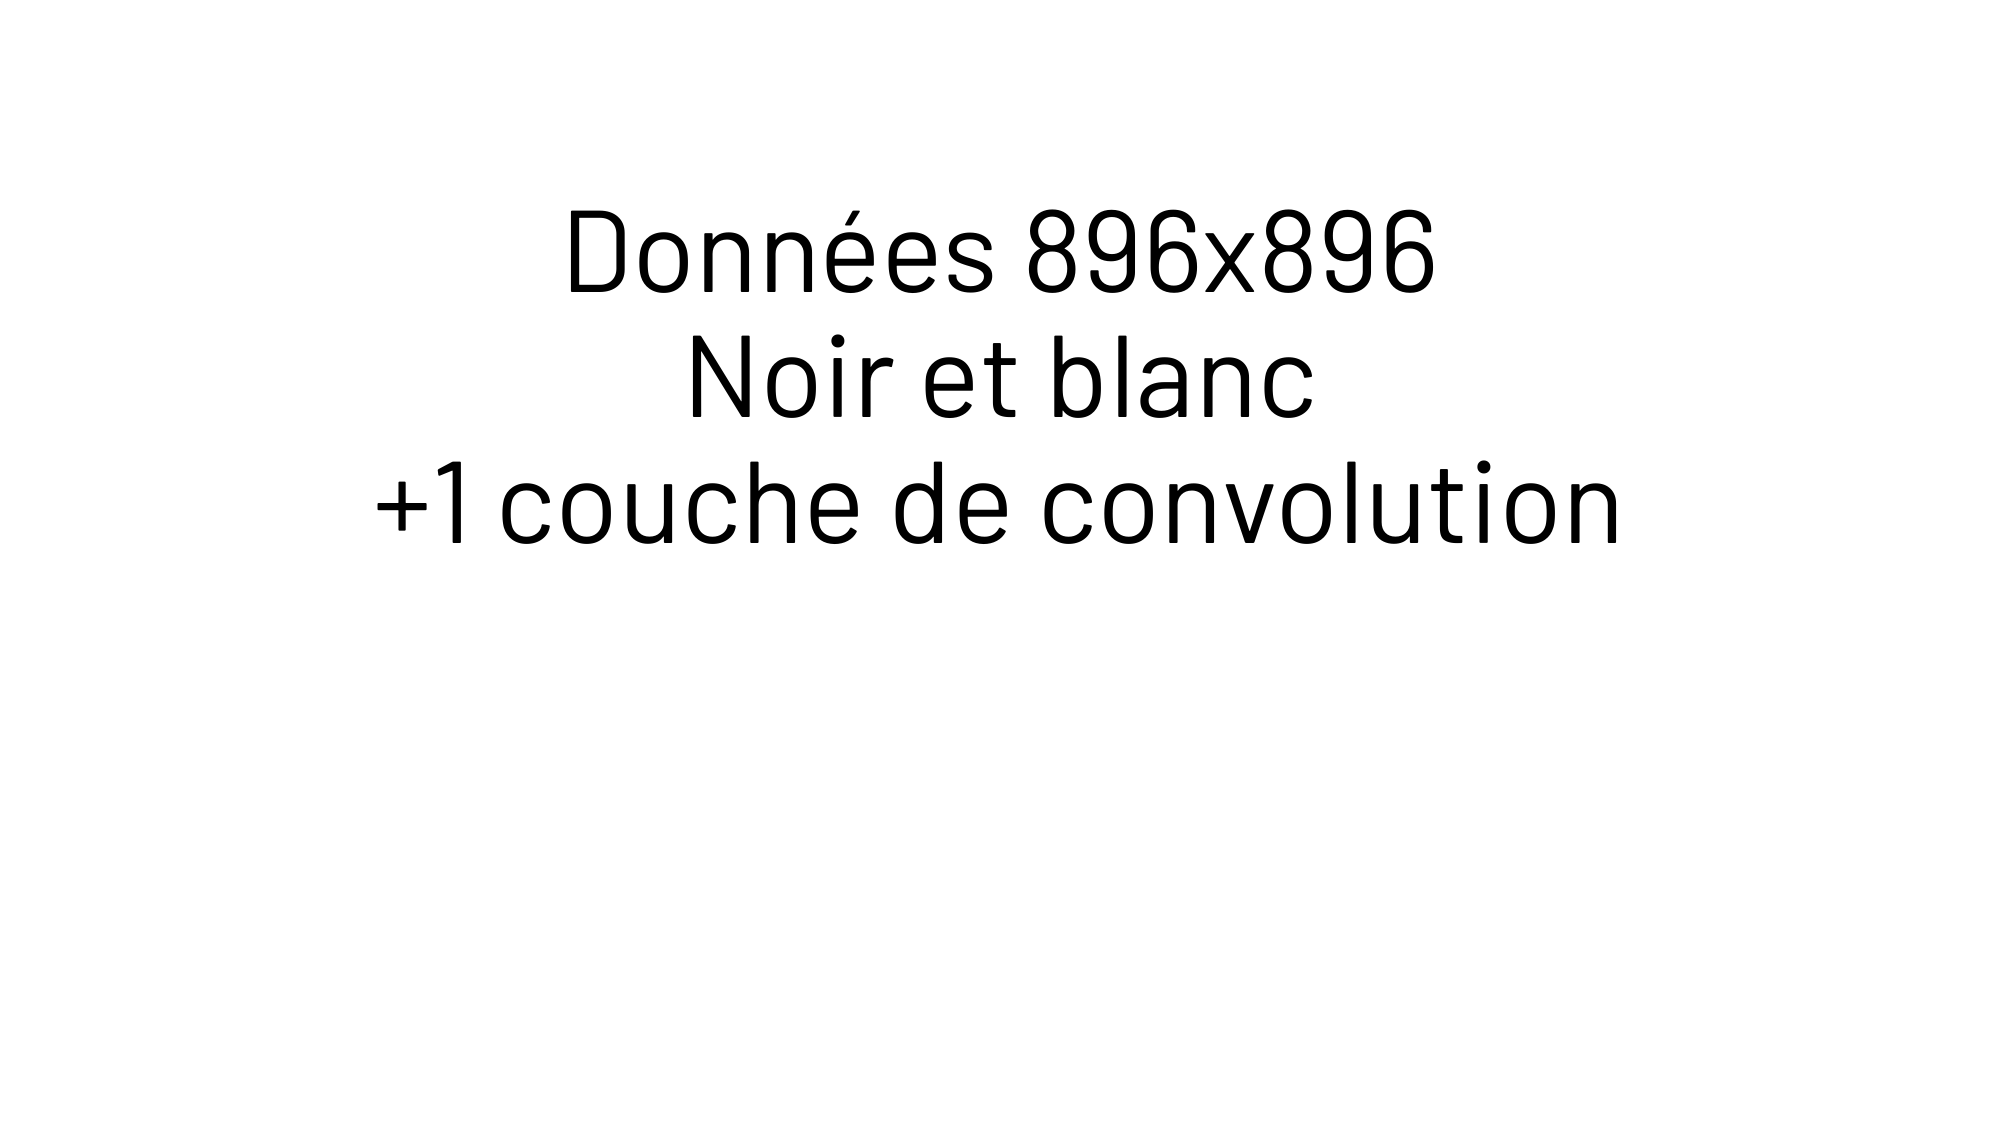

# Données 896x896 Noir et blanc +1 couche de convolution